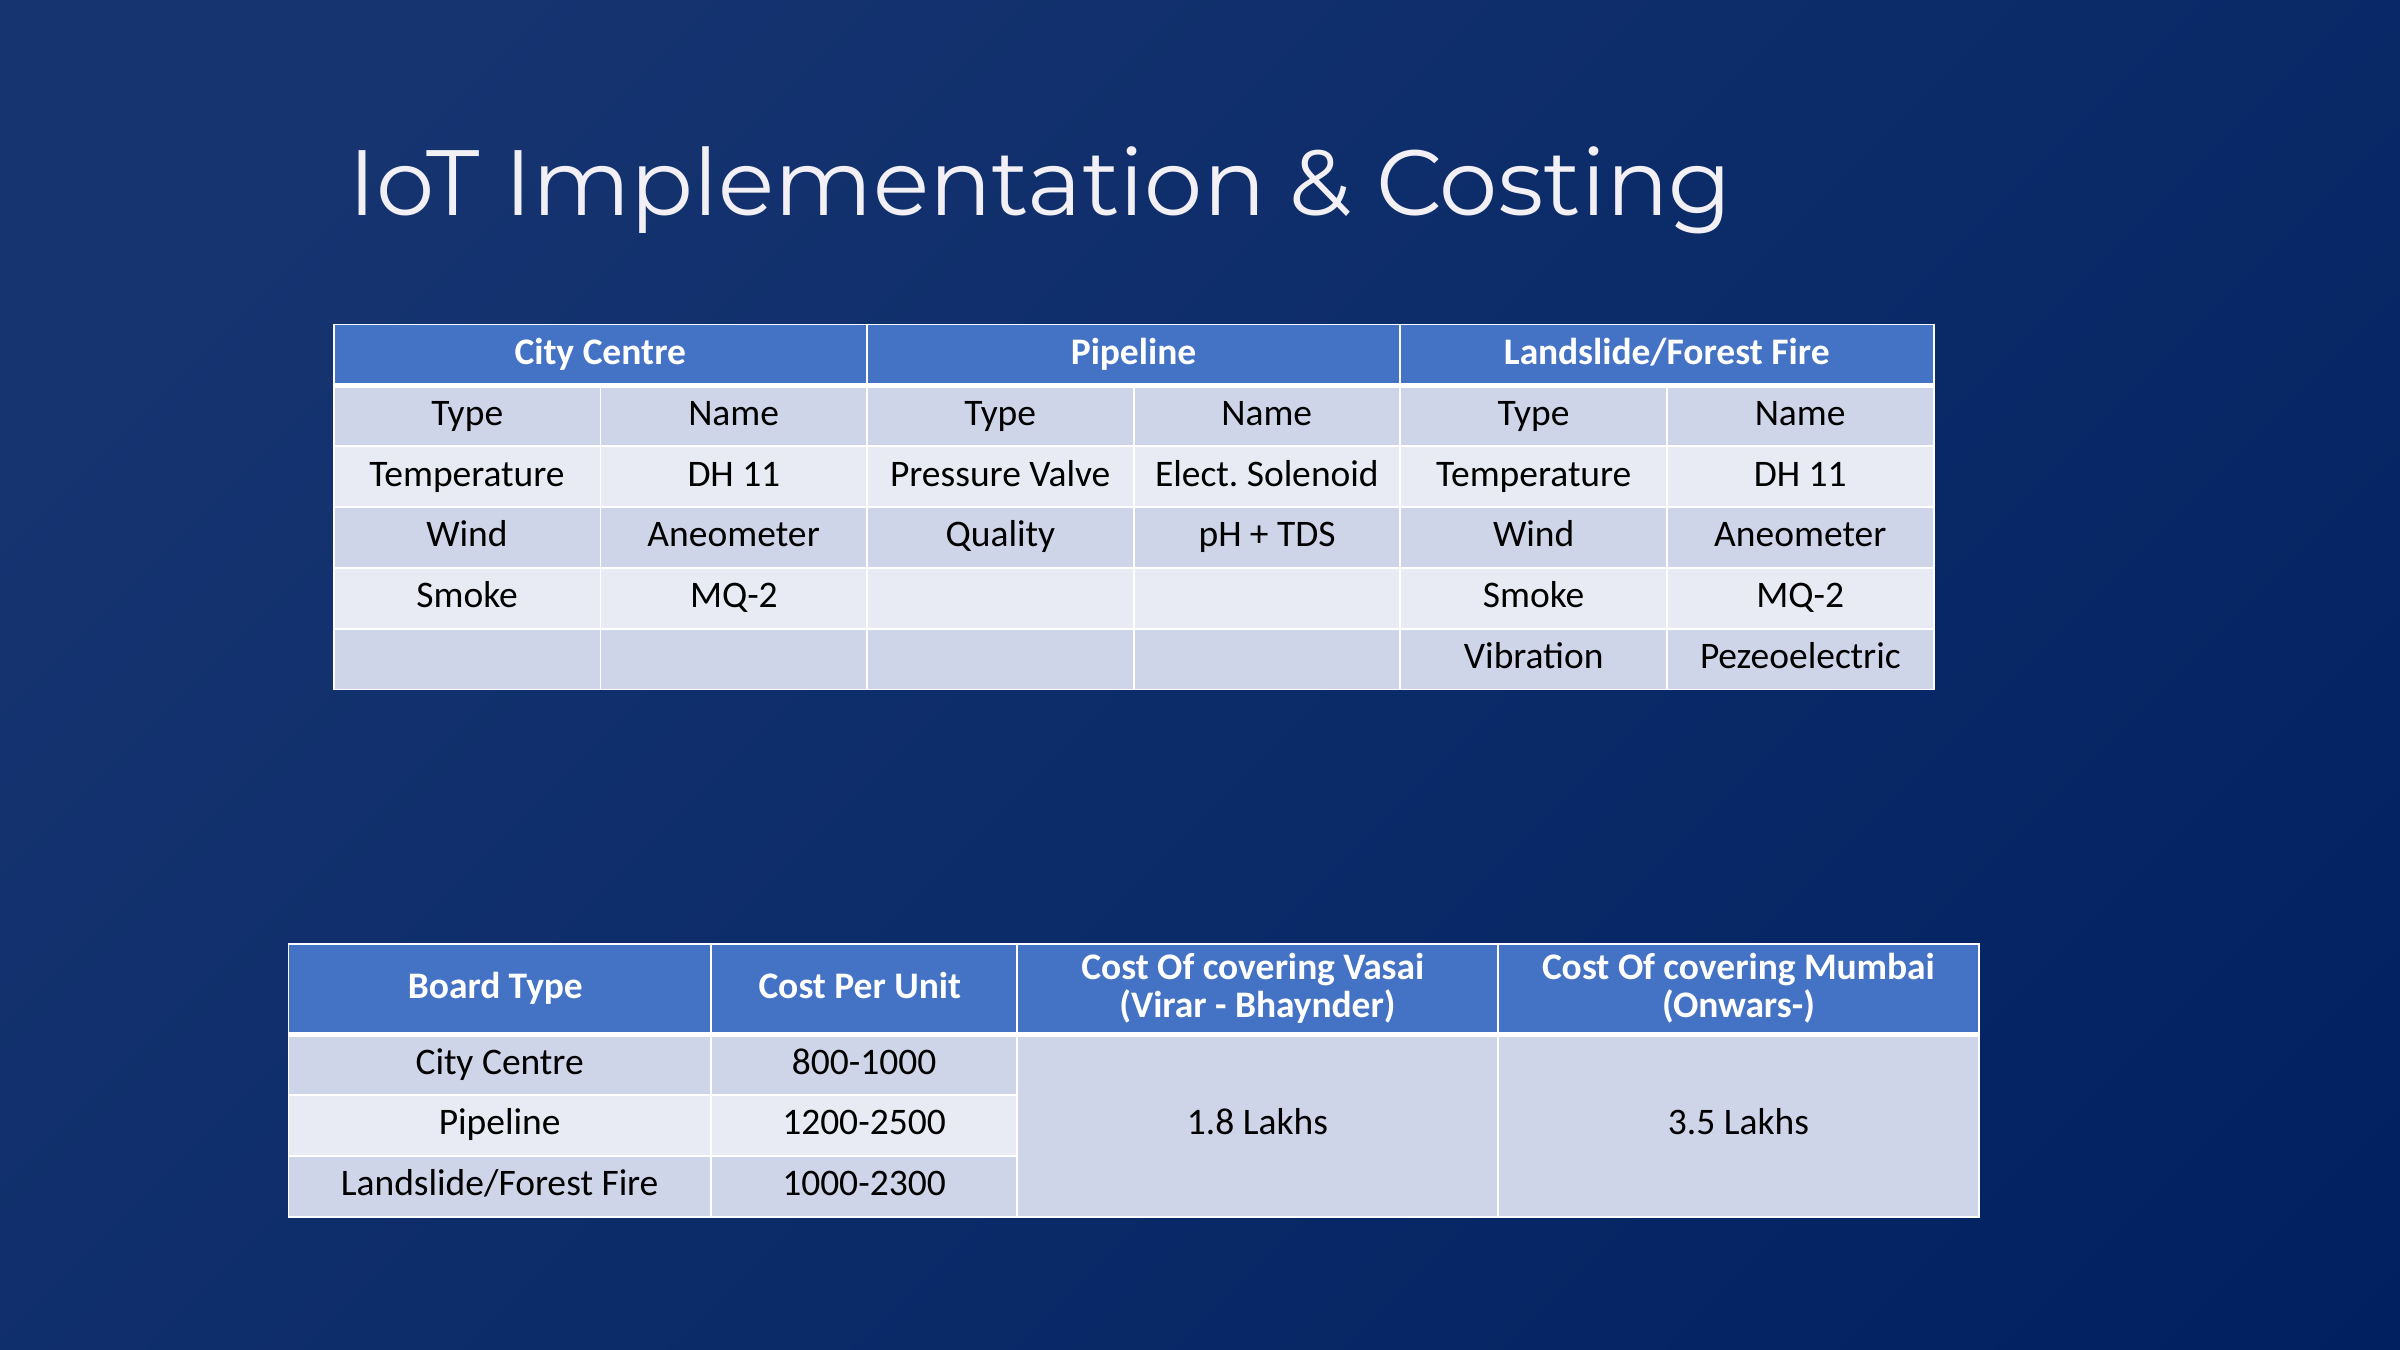

IoT Implementation & Costing
| City Centre |  | Pipeline |  | Landslide/Forest Fire |  |
| --- | --- | --- | --- | --- | --- |
| Type | Name | Type | Name | Type | Name |
| Temperature | DH 11 | Pressure Valve | Elect. Solenoid | Temperature | DH 11 |
| Wind | Aneometer | Quality | pH + TDS | Wind | Aneometer |
| Smoke | MQ-2 |  |  | Smoke | MQ-2 |
|  |  |  |  | Vibration | Pezeoelectric |
| Board Type | Cost Per Unit | Cost Of covering Vasai (Virar - Bhaynder) | Cost Of covering Mumbai (Onwars-) |
| --- | --- | --- | --- |
| City Centre | 800-1000 | 1.8 Lakhs | 3.5 Lakhs |
| Pipeline | 1200-2500 |  |  |
| Landslide/Forest Fire | 1000-2300 |  |  |